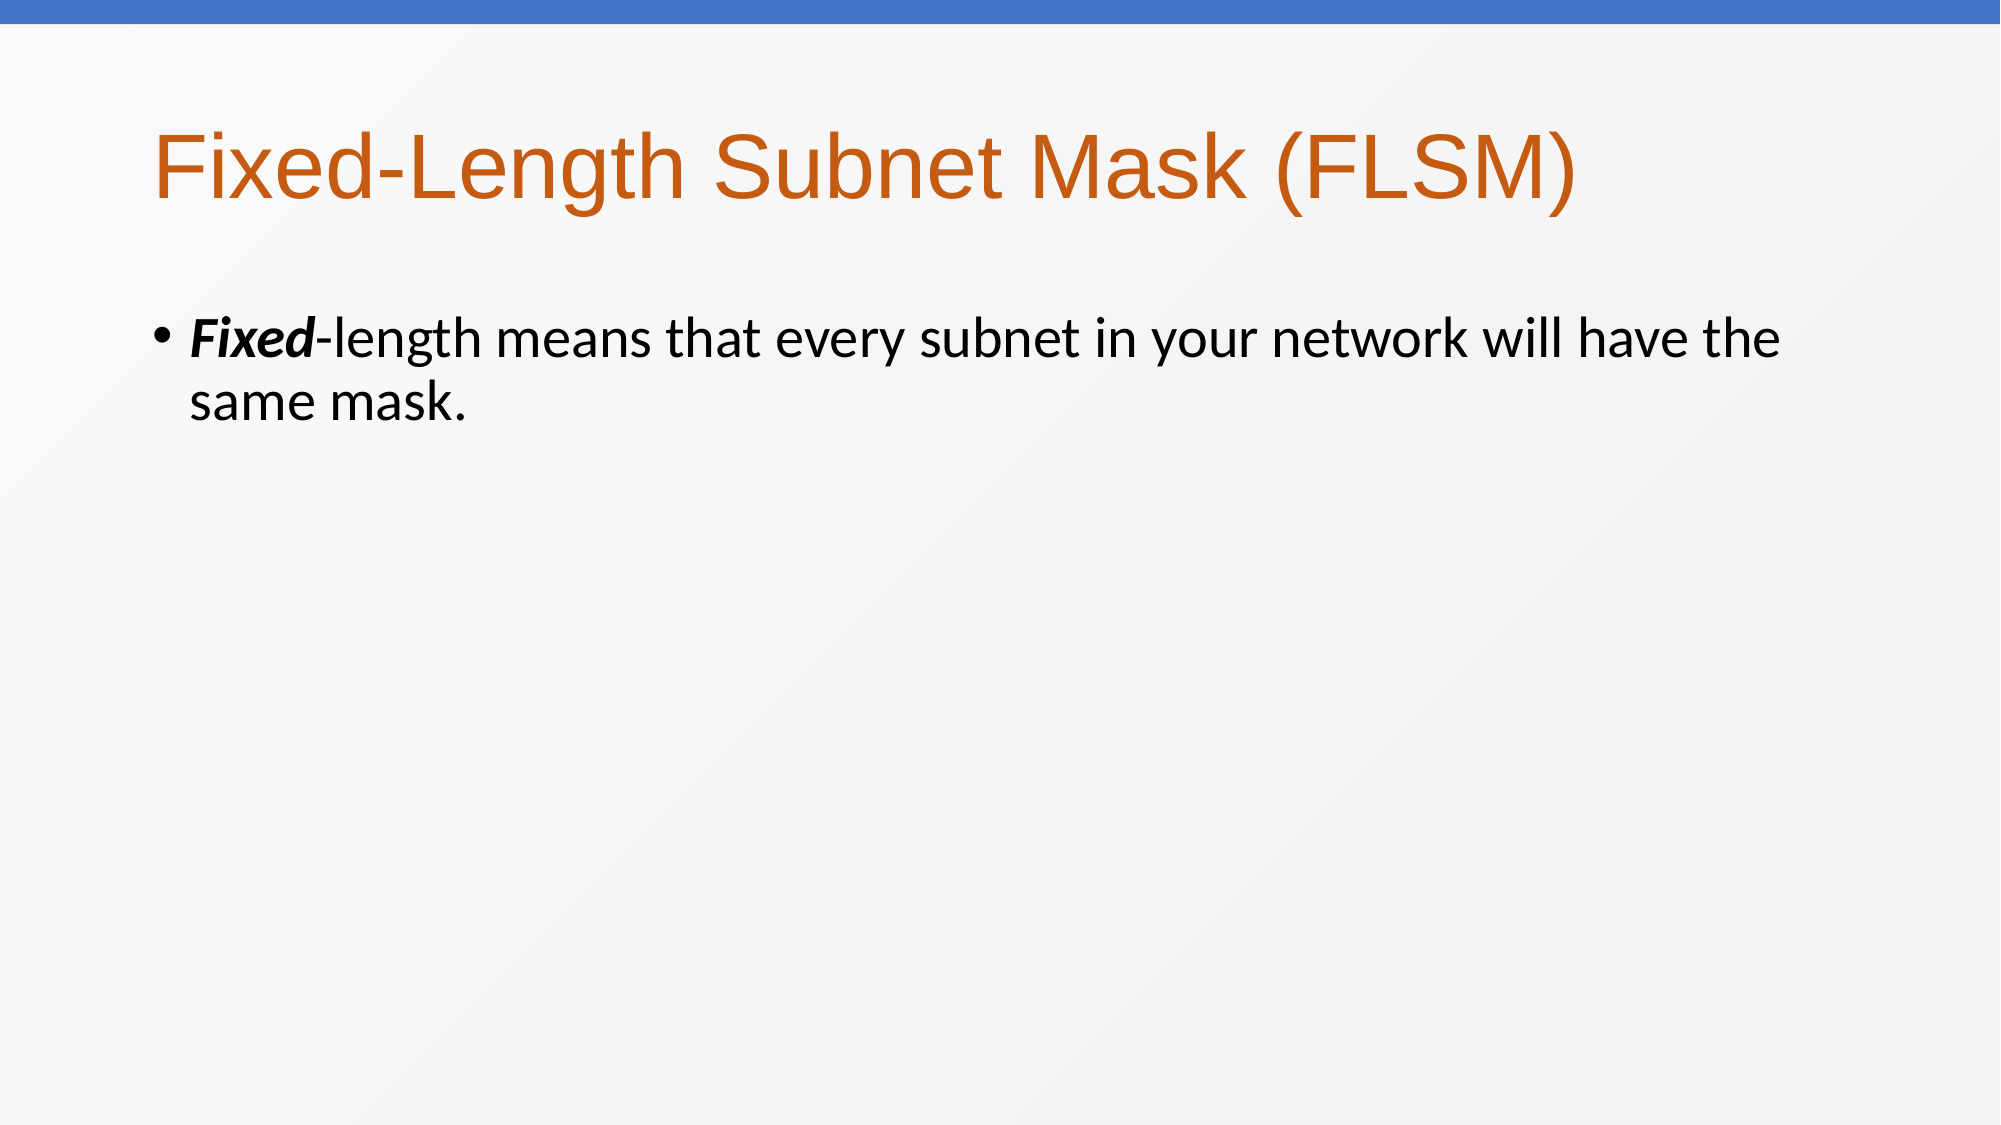

# Fixed-Length Subnet Mask (FLSM)
Fixed-length means that every subnet in your network will have the same mask.